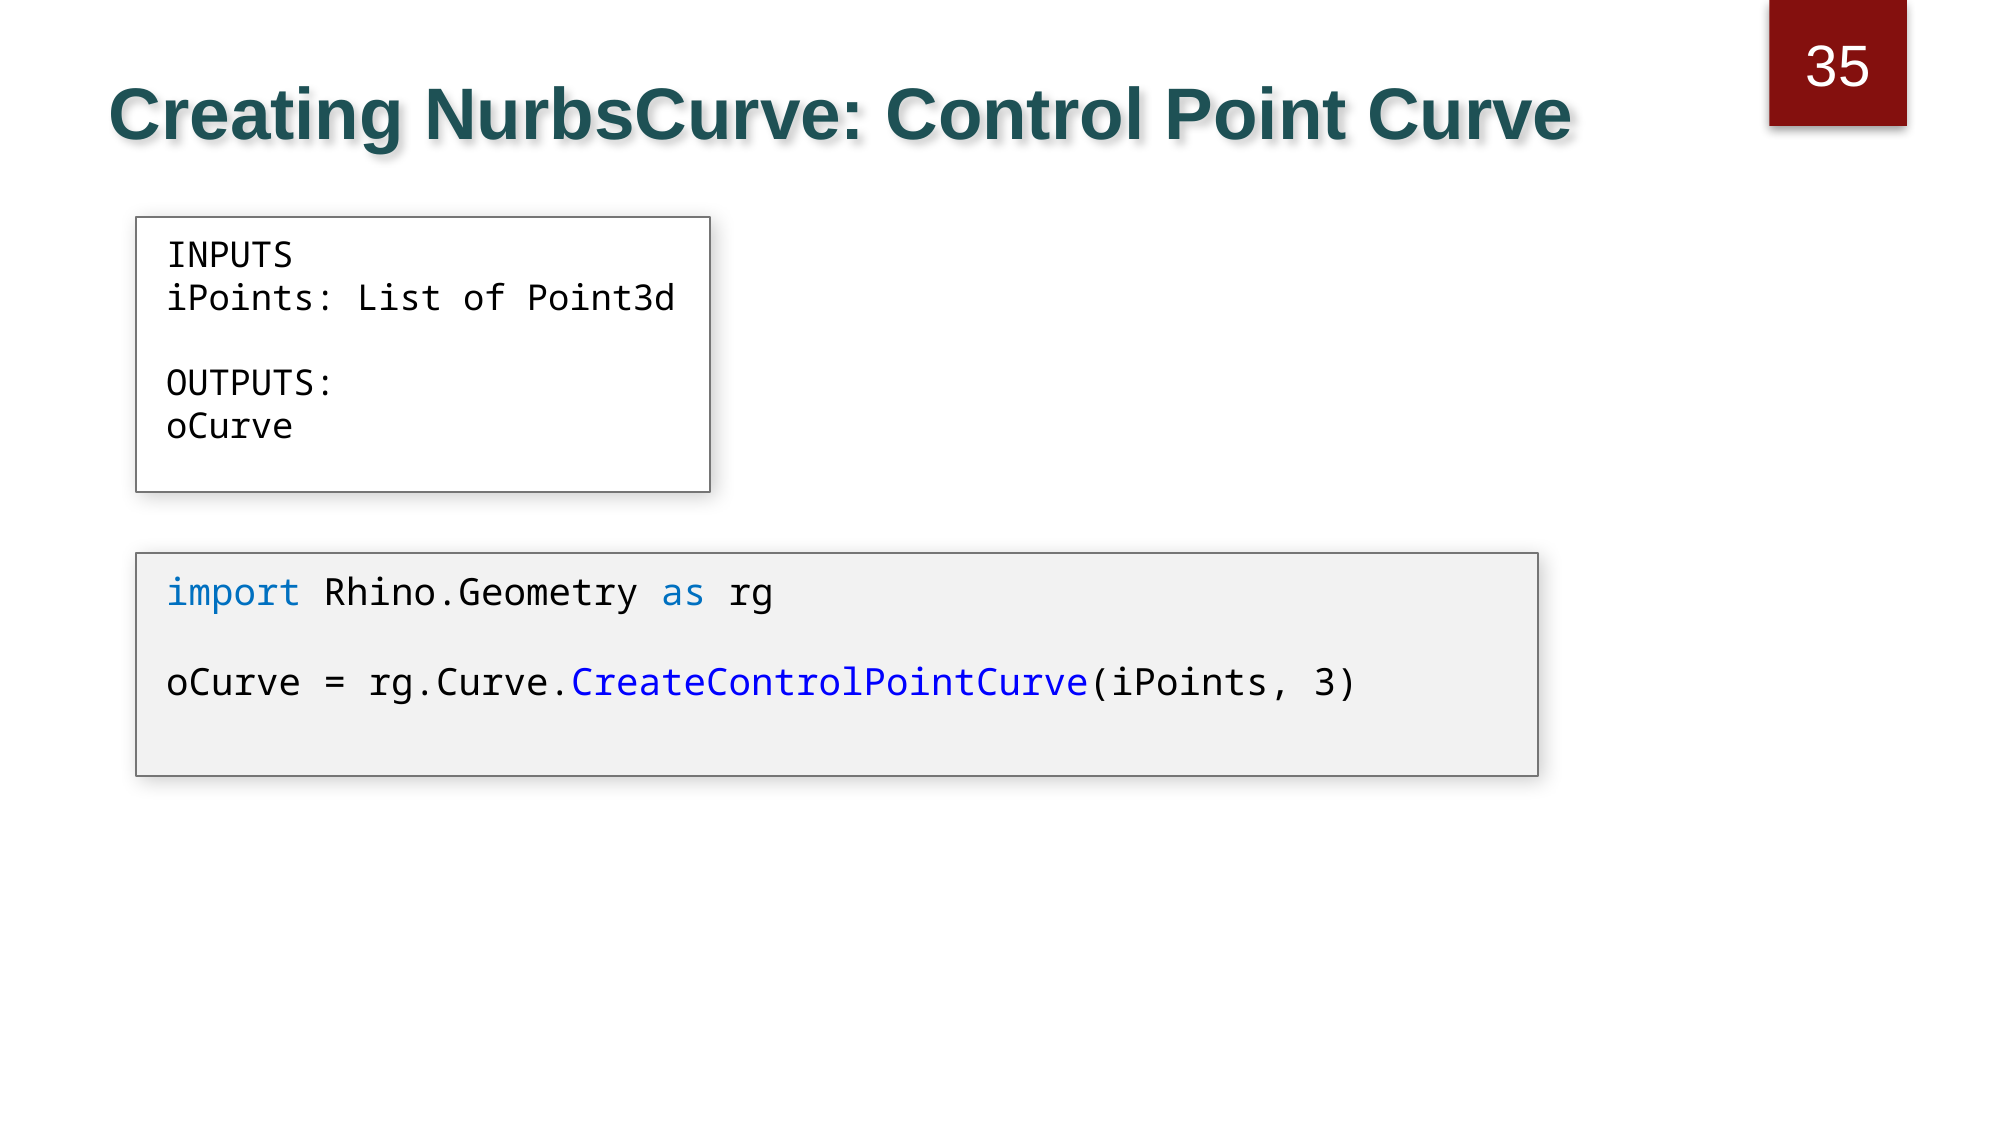

35
# Creating NurbsCurve: Control Point Curve
INPUTS
iPoints: List of Point3d

OUTPUTS:
oCurve
import Rhino.Geometry as rg

oCurve = rg.Curve.CreateControlPointCurve(iPoints, 3)